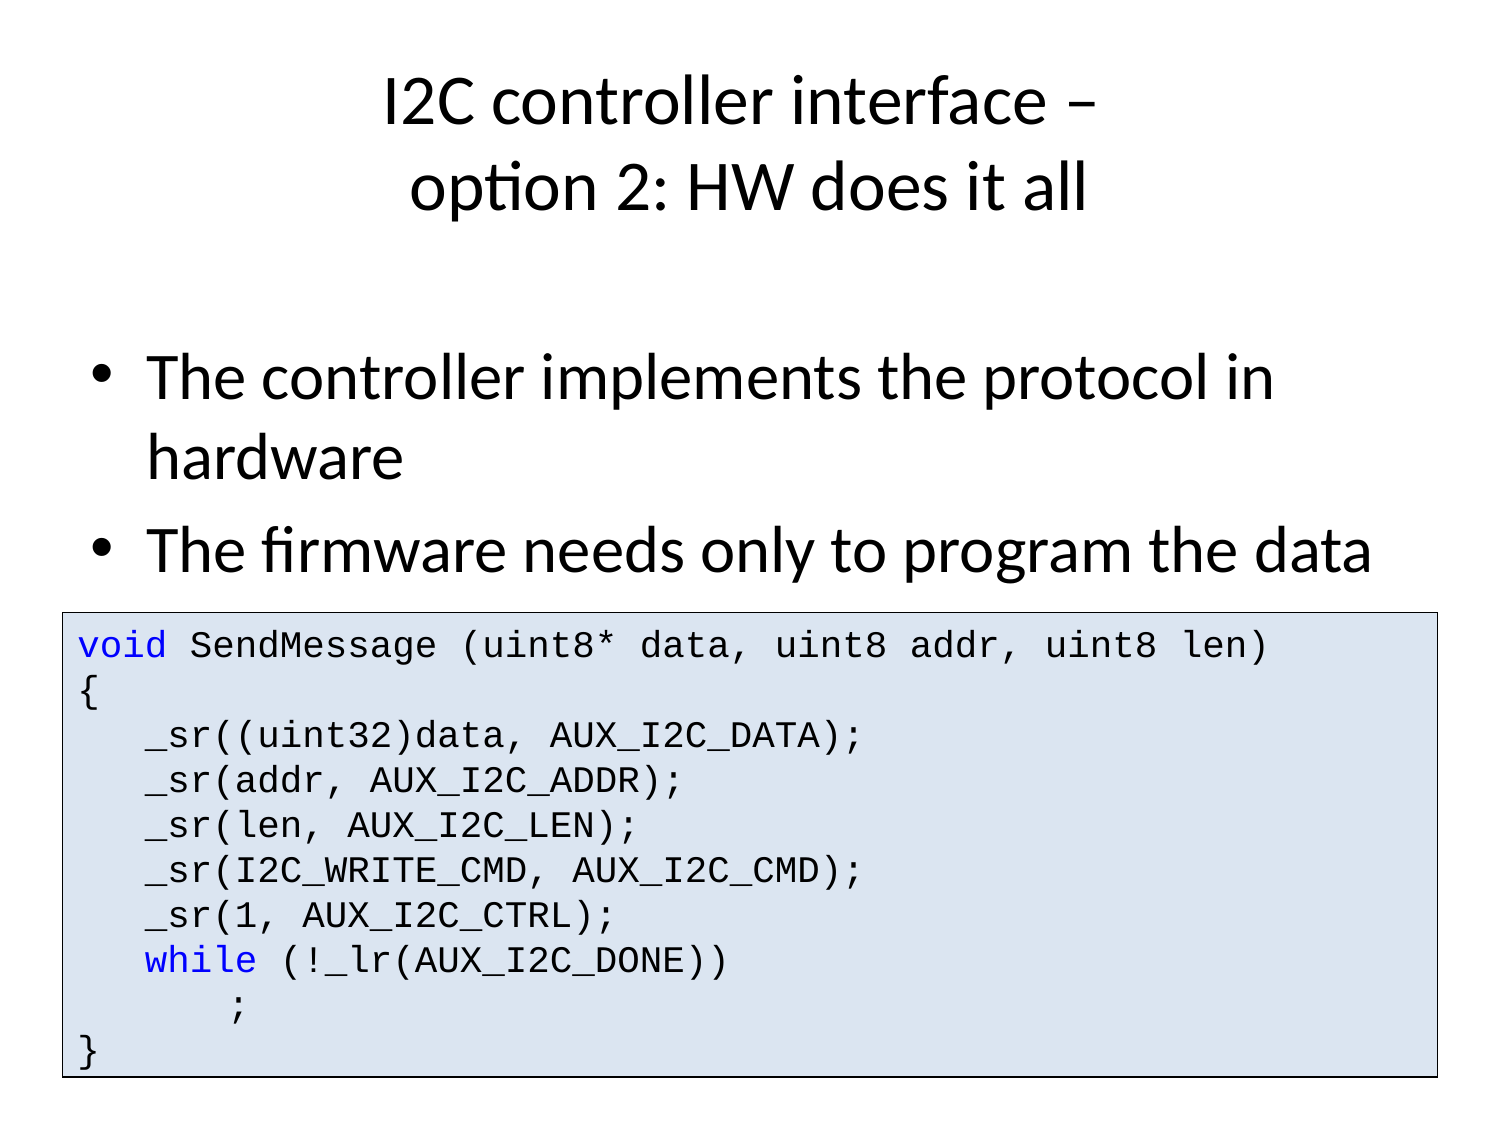

# I2C controller interface – option 2: HW does it all
The controller implements the protocol in hardware
The firmware needs only to program the data
void SendMessage (uint8* data, uint8 addr, uint8 len)
{
   _sr((uint32)data, AUX_I2C_DATA);
   _sr(addr, AUX_I2C_ADDR);
   _sr(len, AUX_I2C_LEN);
   _sr(I2C_WRITE_CMD, AUX_I2C_CMD);
   _sr(1, AUX_I2C_CTRL);
   while (!_lr(AUX_I2C_DONE))
	;
}